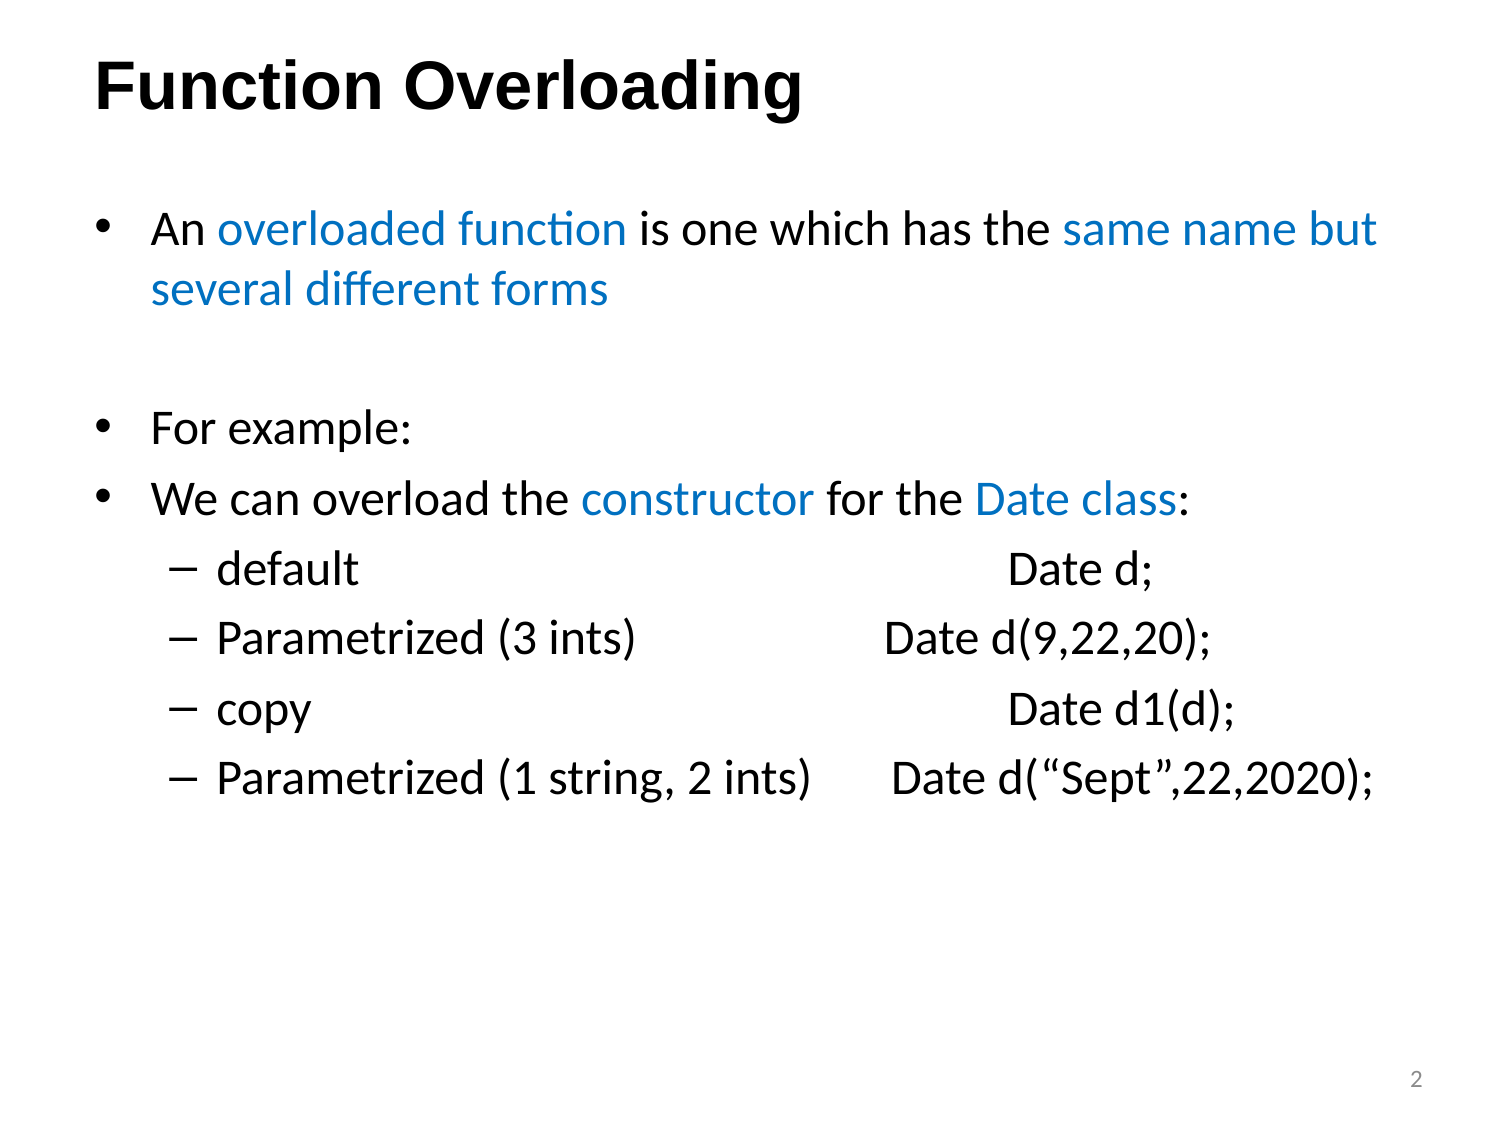

# Function Overloading
An overloaded function is one which has the same name but several different forms

For example:
We can overload the constructor for the Date class:
default           			                 Date d;
Parametrized (3 ints)                      Date d(9,22,20);
copy                			                 Date d1(d);
Parametrized (1 string, 2 ints)       Date d(“Sept”,22,2020);
2